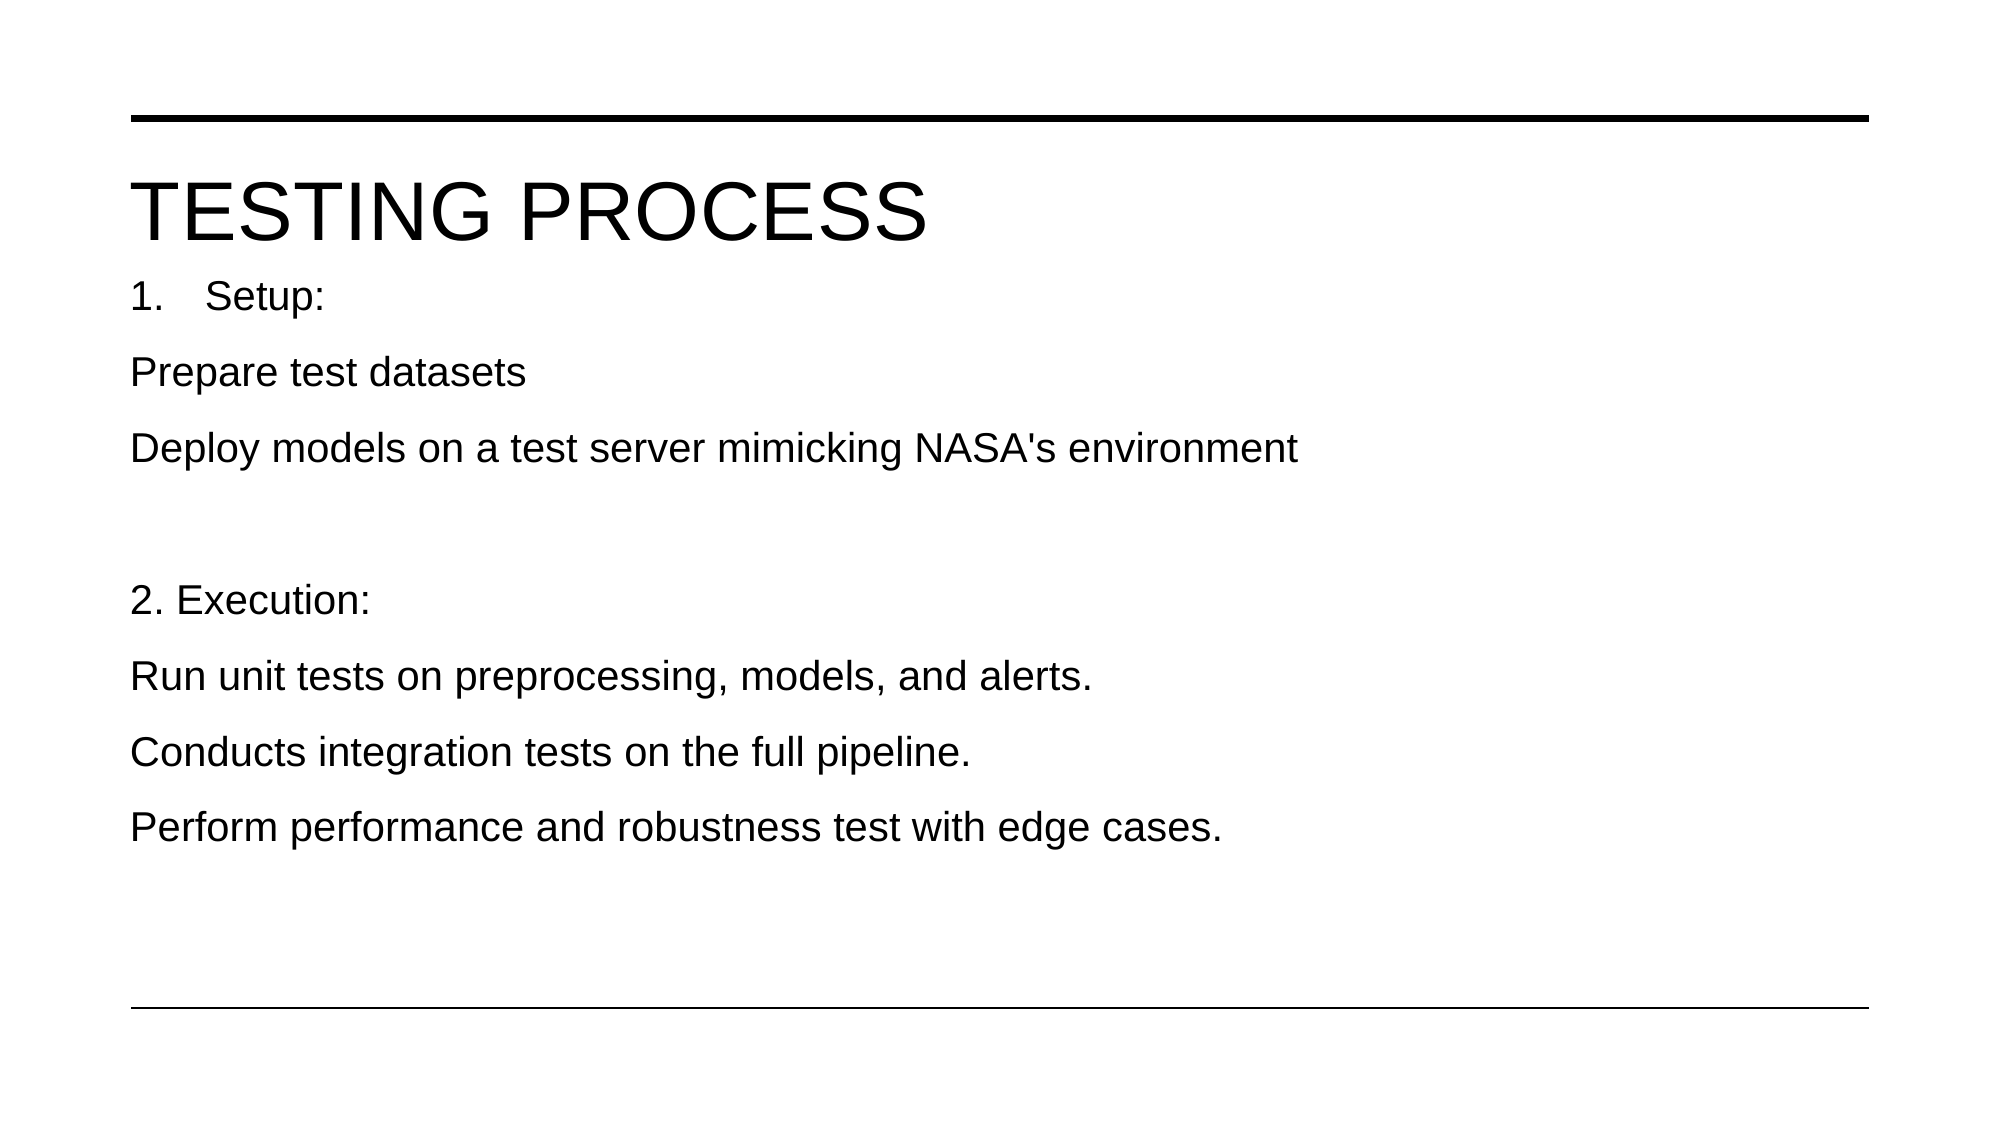

# Testing process
Setup:
Prepare test datasets
Deploy models on a test server mimicking NASA's environment

2. Execution:
Run unit tests on preprocessing, models, and alerts.
Conducts integration tests on the full pipeline.
Perform performance and robustness test with edge cases.